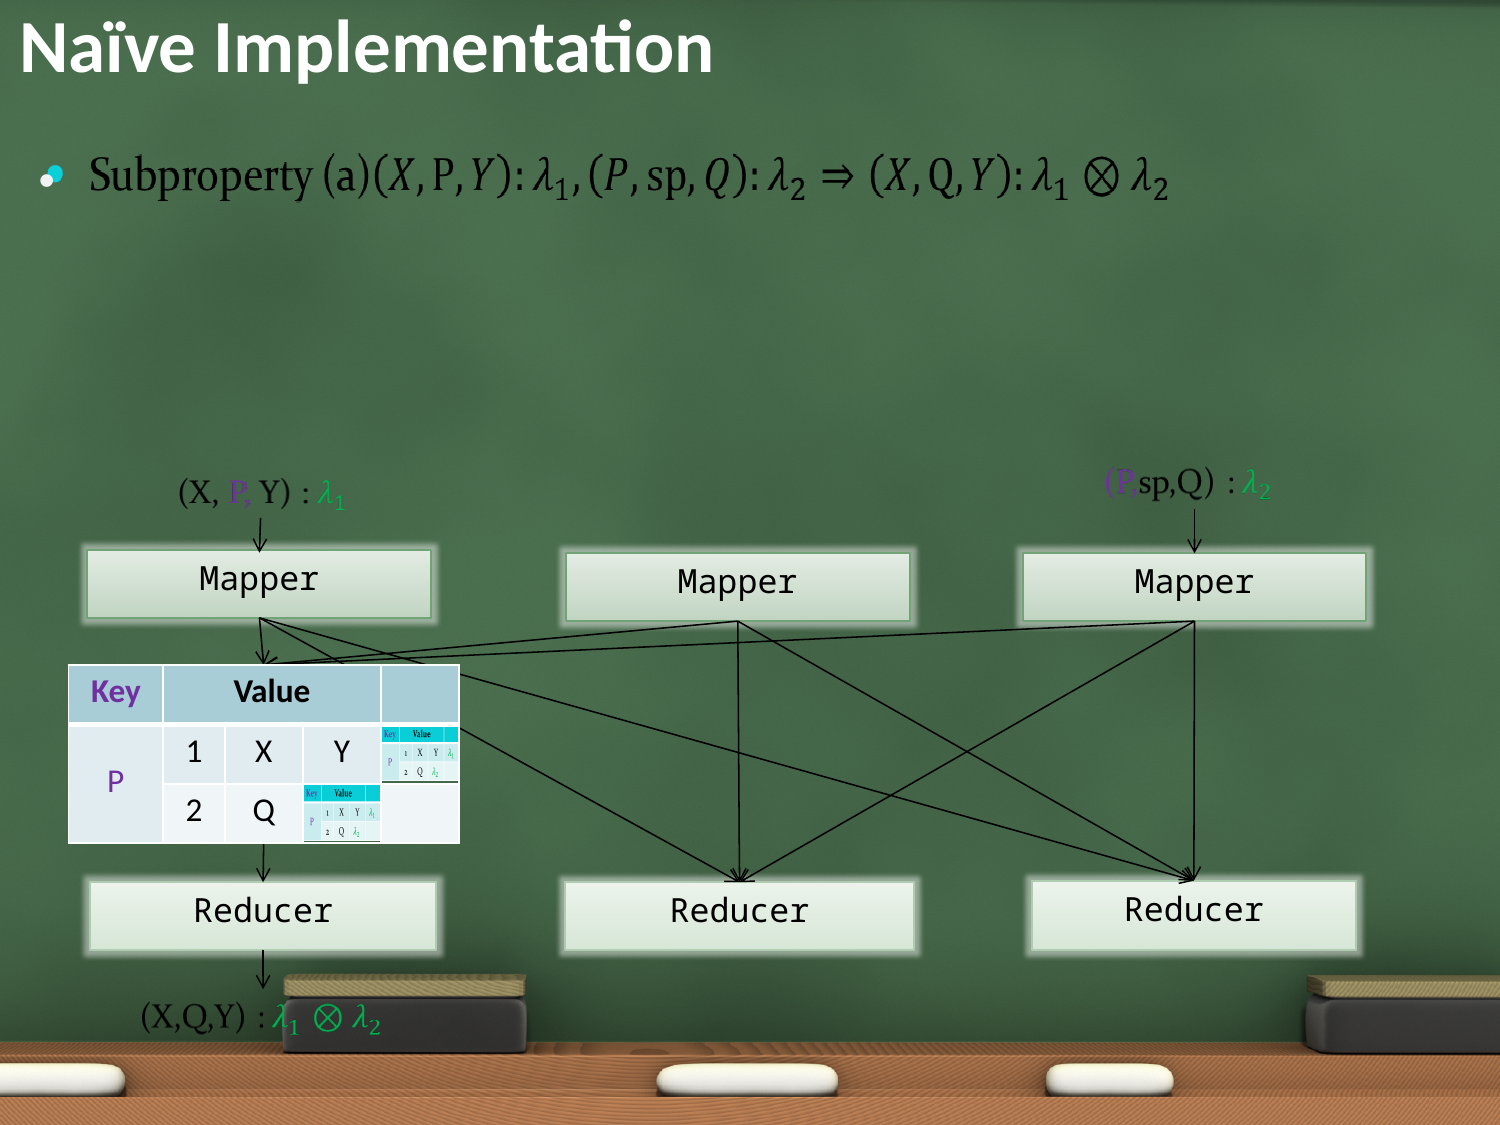

# Naïve Implementation

Mapper
Mapper
Mapper
| Key | Value |  |  |  |
| --- | --- | --- | --- | --- |
| P | 1 | X | Y |  |
|  | 2 | Q |  |  |
Reducer
Reducer
Reducer